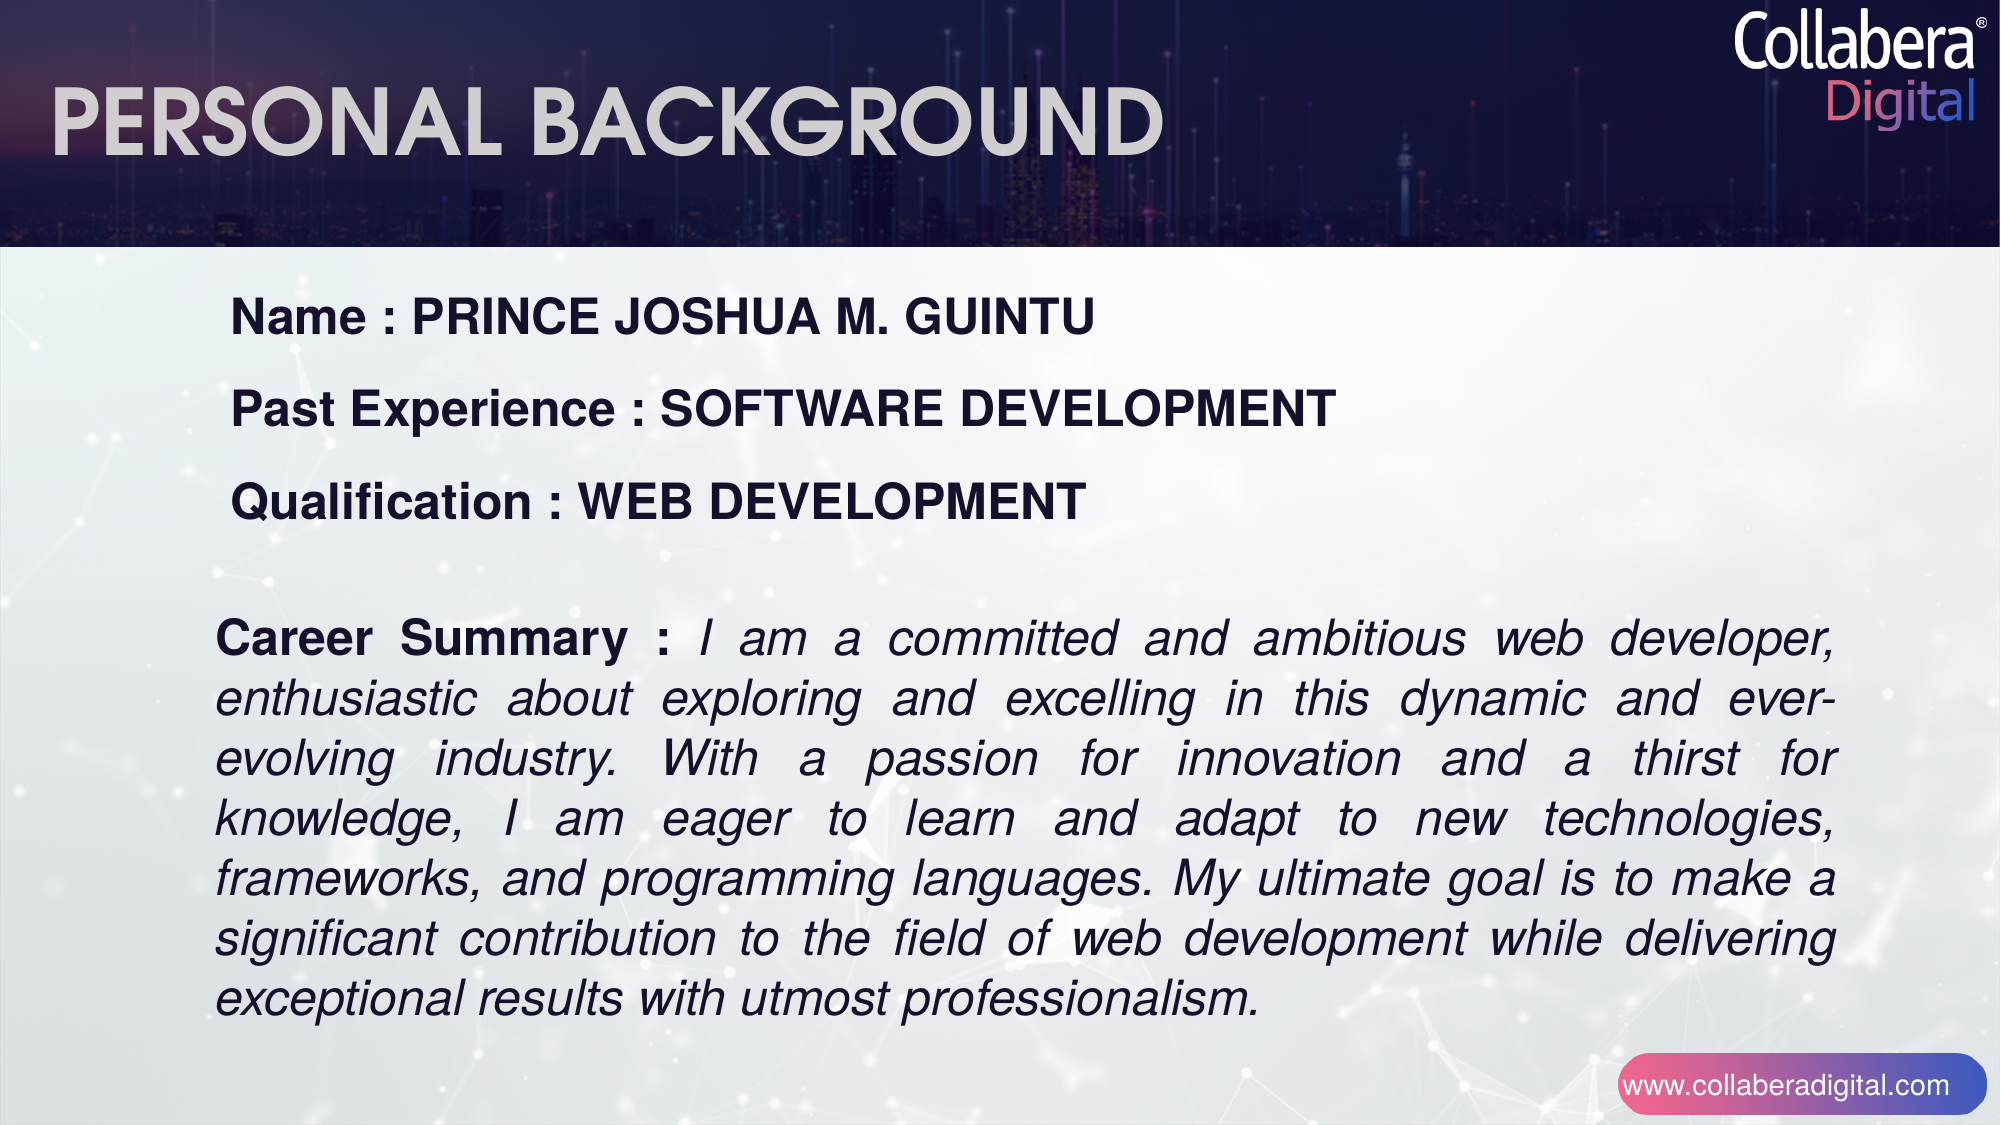

PERSONAL BACKGROUND
Name : PRINCE JOSHUA M. GUINTU
Past Experience : SOFTWARE DEVELOPMENT
Qualification : WEB DEVELOPMENT
Career Summary : I am a committed and ambitious web developer, enthusiastic about exploring and excelling in this dynamic and ever-evolving industry. With a passion for innovation and a thirst for knowledge, I am eager to learn and adapt to new technologies, frameworks, and programming languages. My ultimate goal is to make a significant contribution to the field of web development while delivering exceptional results with utmost professionalism.